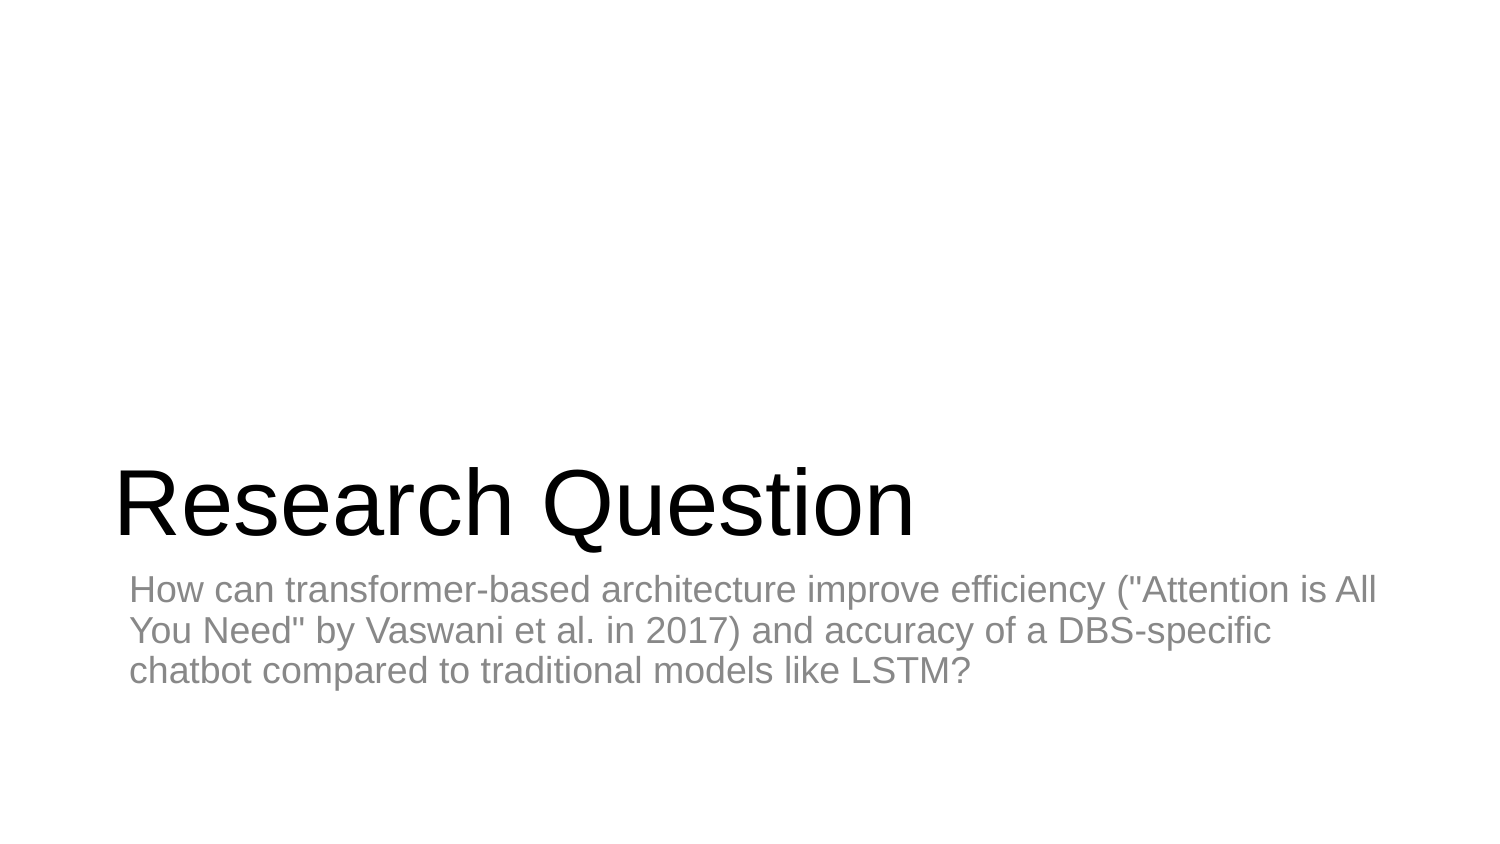

# Research Question
How can transformer-based architecture improve efficiency ("Attention is All You Need" by Vaswani et al. in 2017) and accuracy of a DBS-specific chatbot compared to traditional models like LSTM?